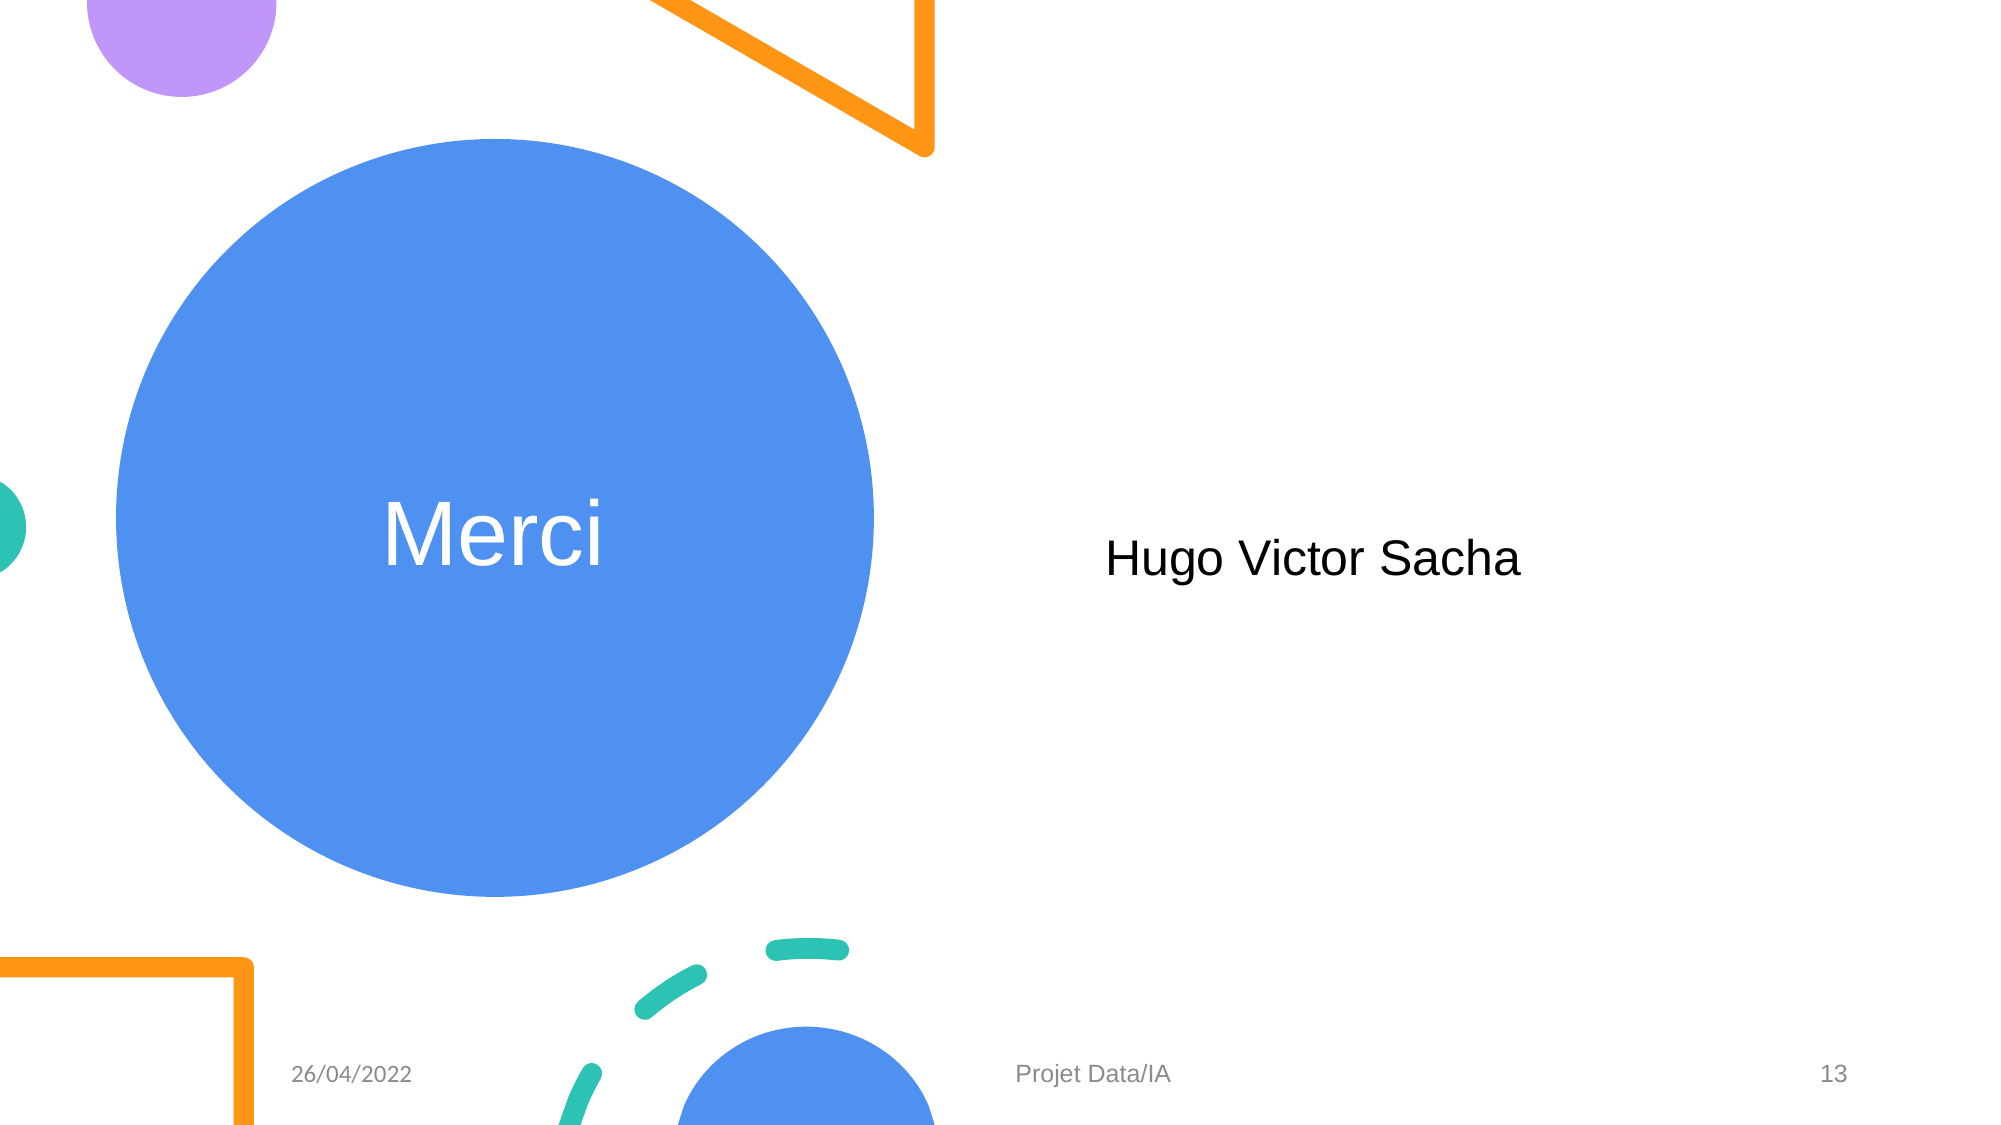

# Merci

Hugo Victor Sacha
26/04/2022
Projet Data/IA
13